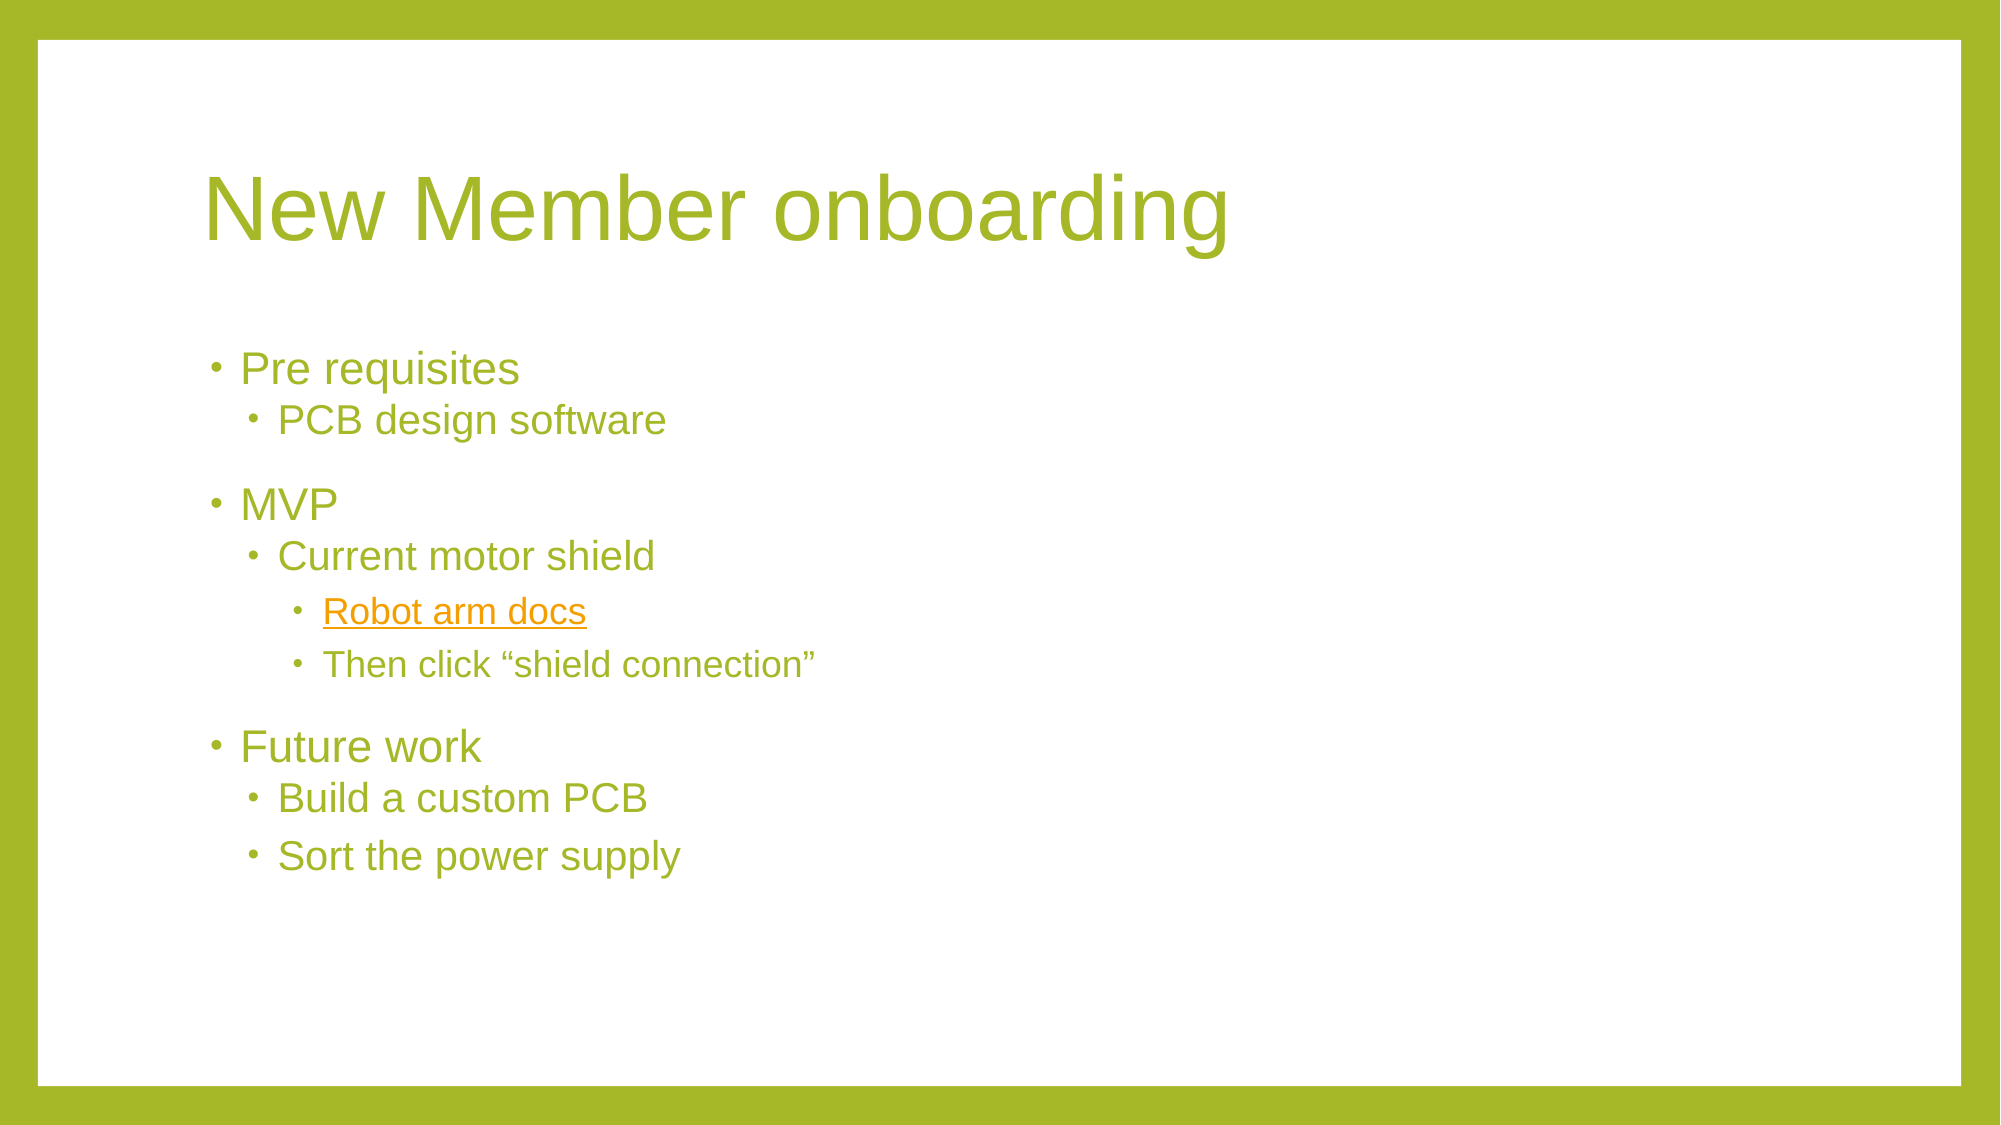

# New Member onboarding
Pre requisites
PCB design software
MVP
Current motor shield
Robot arm docs
Then click “shield connection”
Future work
Build a custom PCB
Sort the power supply